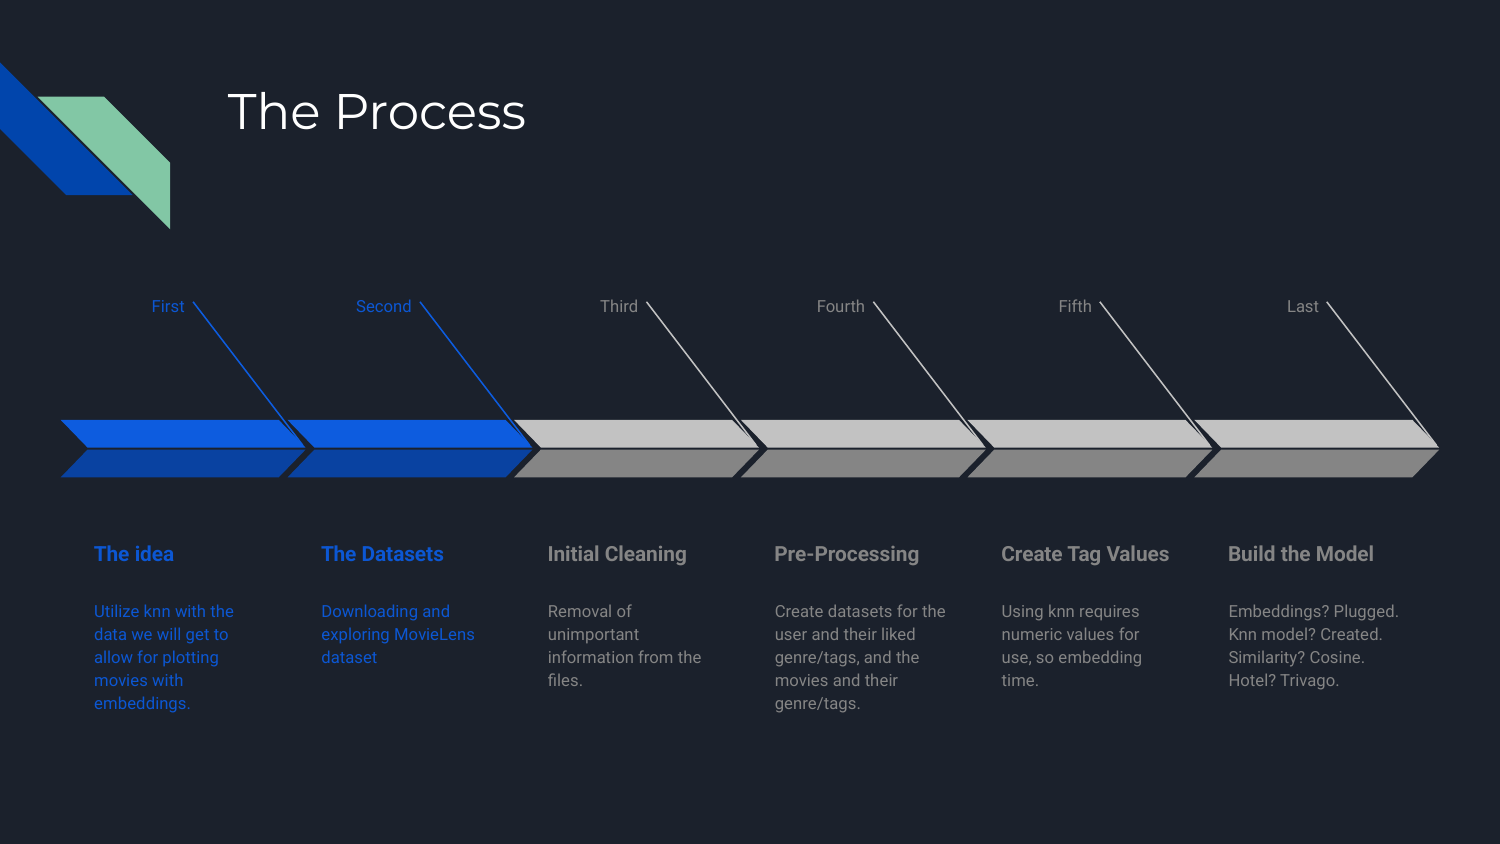

# The Process
First

The idea
Utilize knn with the data we will get to allow for plotting movies with embeddings.
Second

The Datasets
Downloading and exploring MovieLens dataset
Third

Initial Cleaning
Removal of unimportant information from the files.
Fourth

Pre-Processing
Create datasets for the user and their liked genre/tags, and the movies and their genre/tags.
Fifth

Create Tag Values
Using knn requires numeric values for use, so embedding time.
Last

Build the Model
Embeddings? Plugged.
Knn model? Created.
Similarity? Cosine.
Hotel? Trivago.